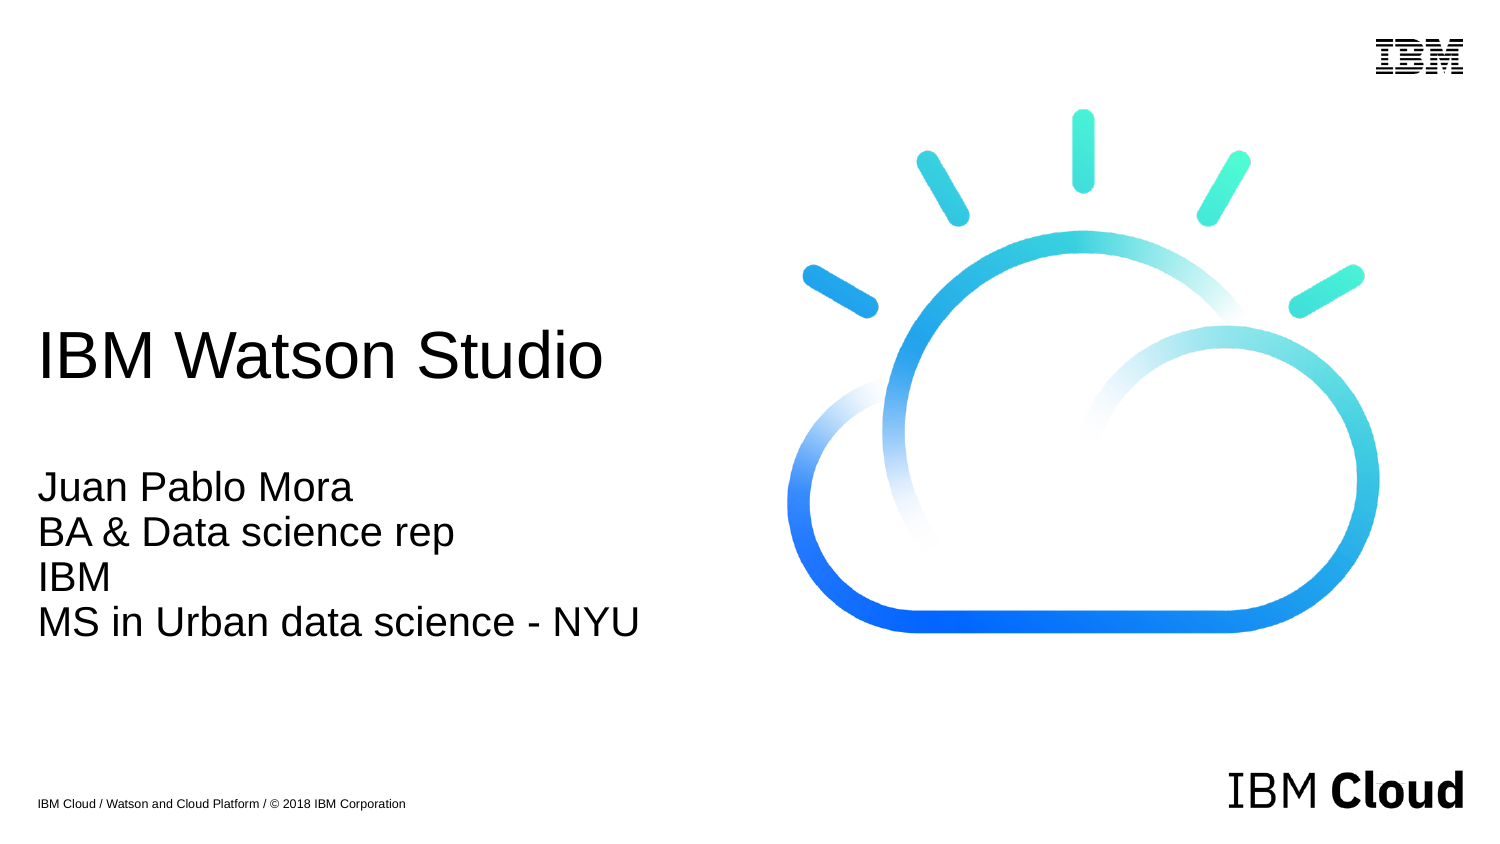

# IBM Watson Studio Juan Pablo Mora BA & Data science rep IBM MS in Urban data science - NYU
IBM Cloud / Watson and Cloud Platform / © 2018 IBM Corporation